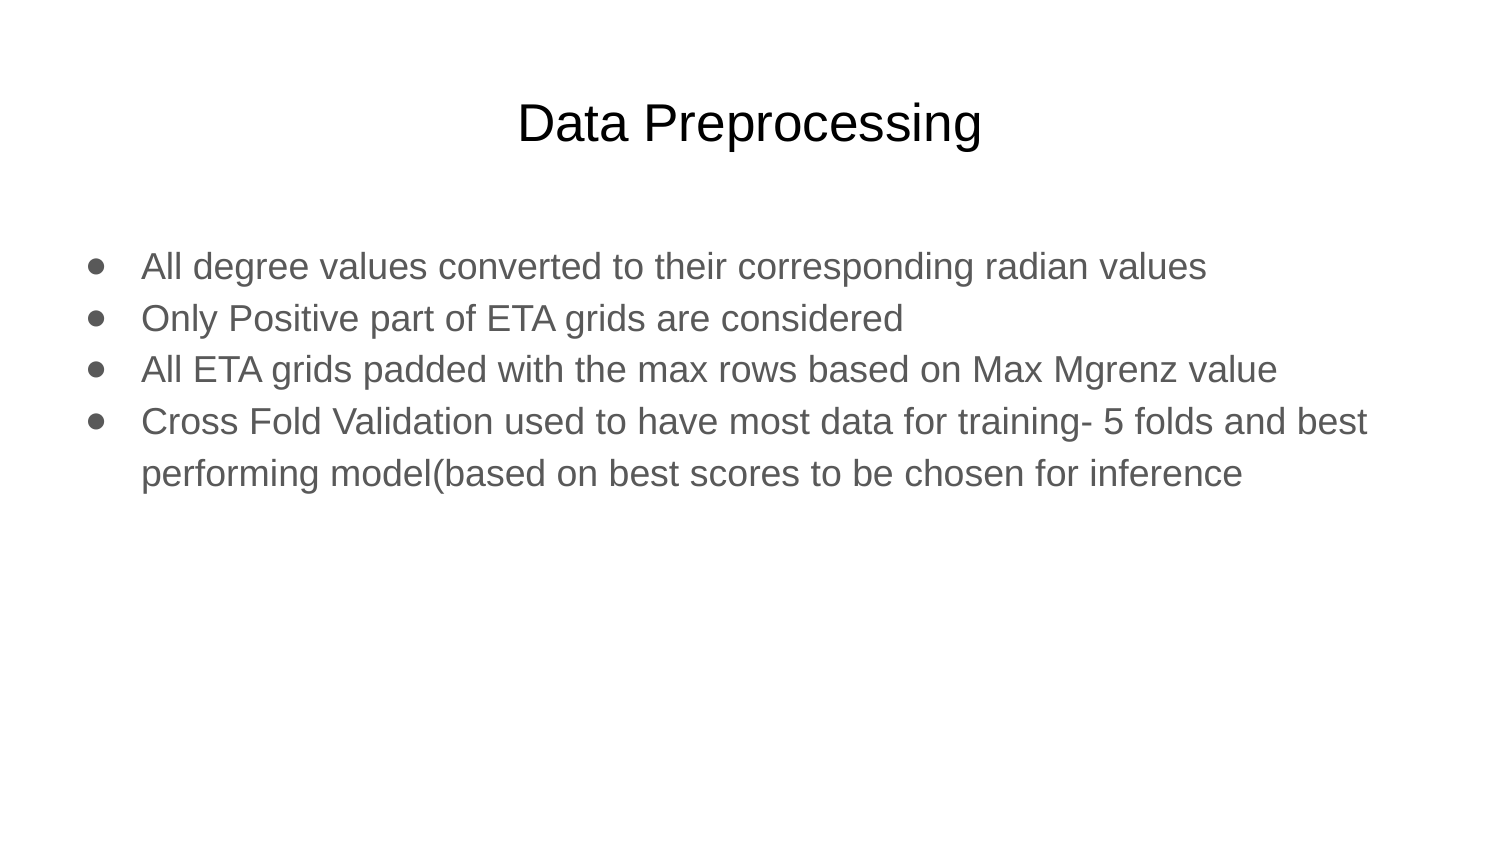

# Data Preprocessing

All degree values converted to their corresponding radian values
Only Positive part of ETA grids are considered
All ETA grids padded with the max rows based on Max Mgrenz value
Cross Fold Validation used to have most data for training- 5 folds and best performing model(based on best scores to be chosen for inference